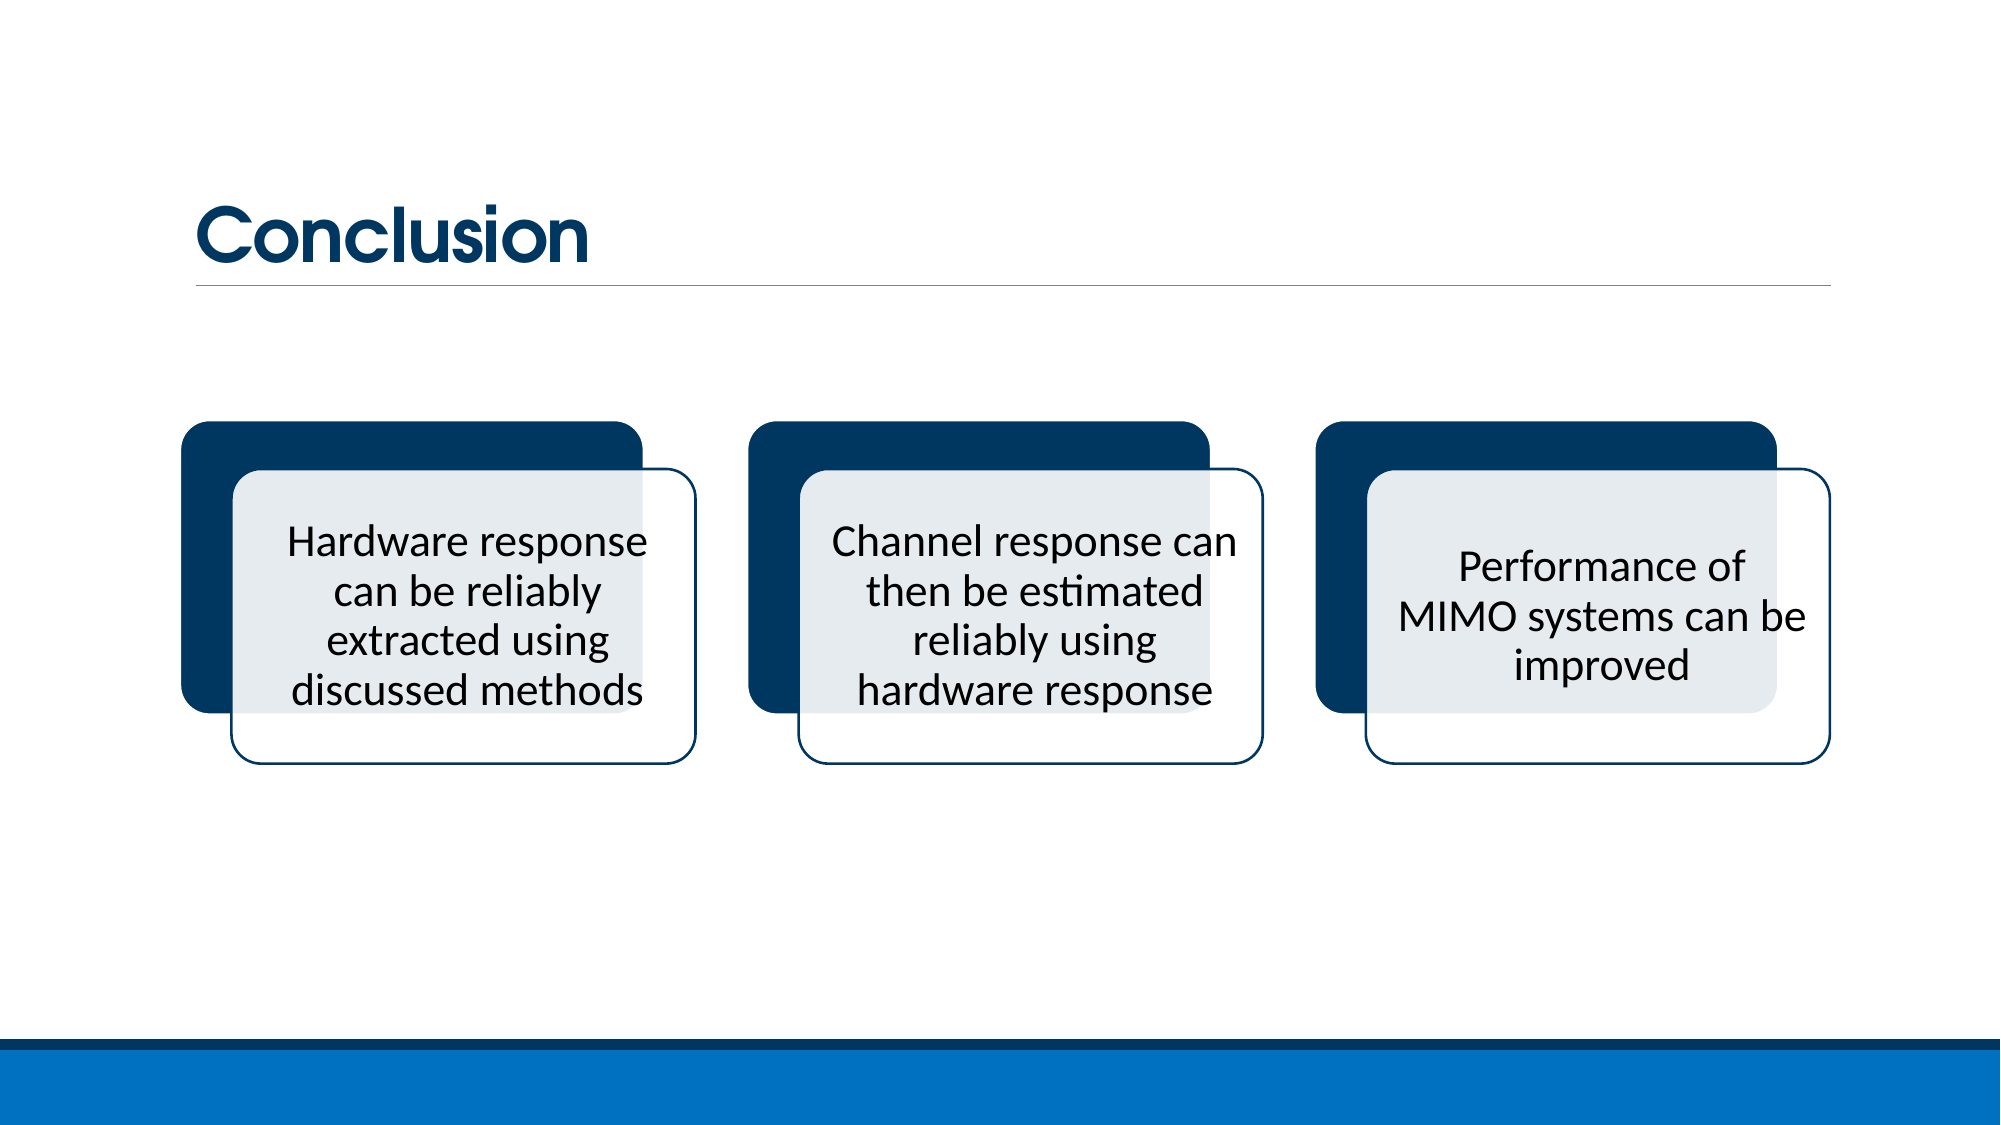

# Conclusion
Hardware response can be reliably extracted using discussed methods
Channel response can then be estimated reliably using hardware response
Performance of MIMO systems can be improved